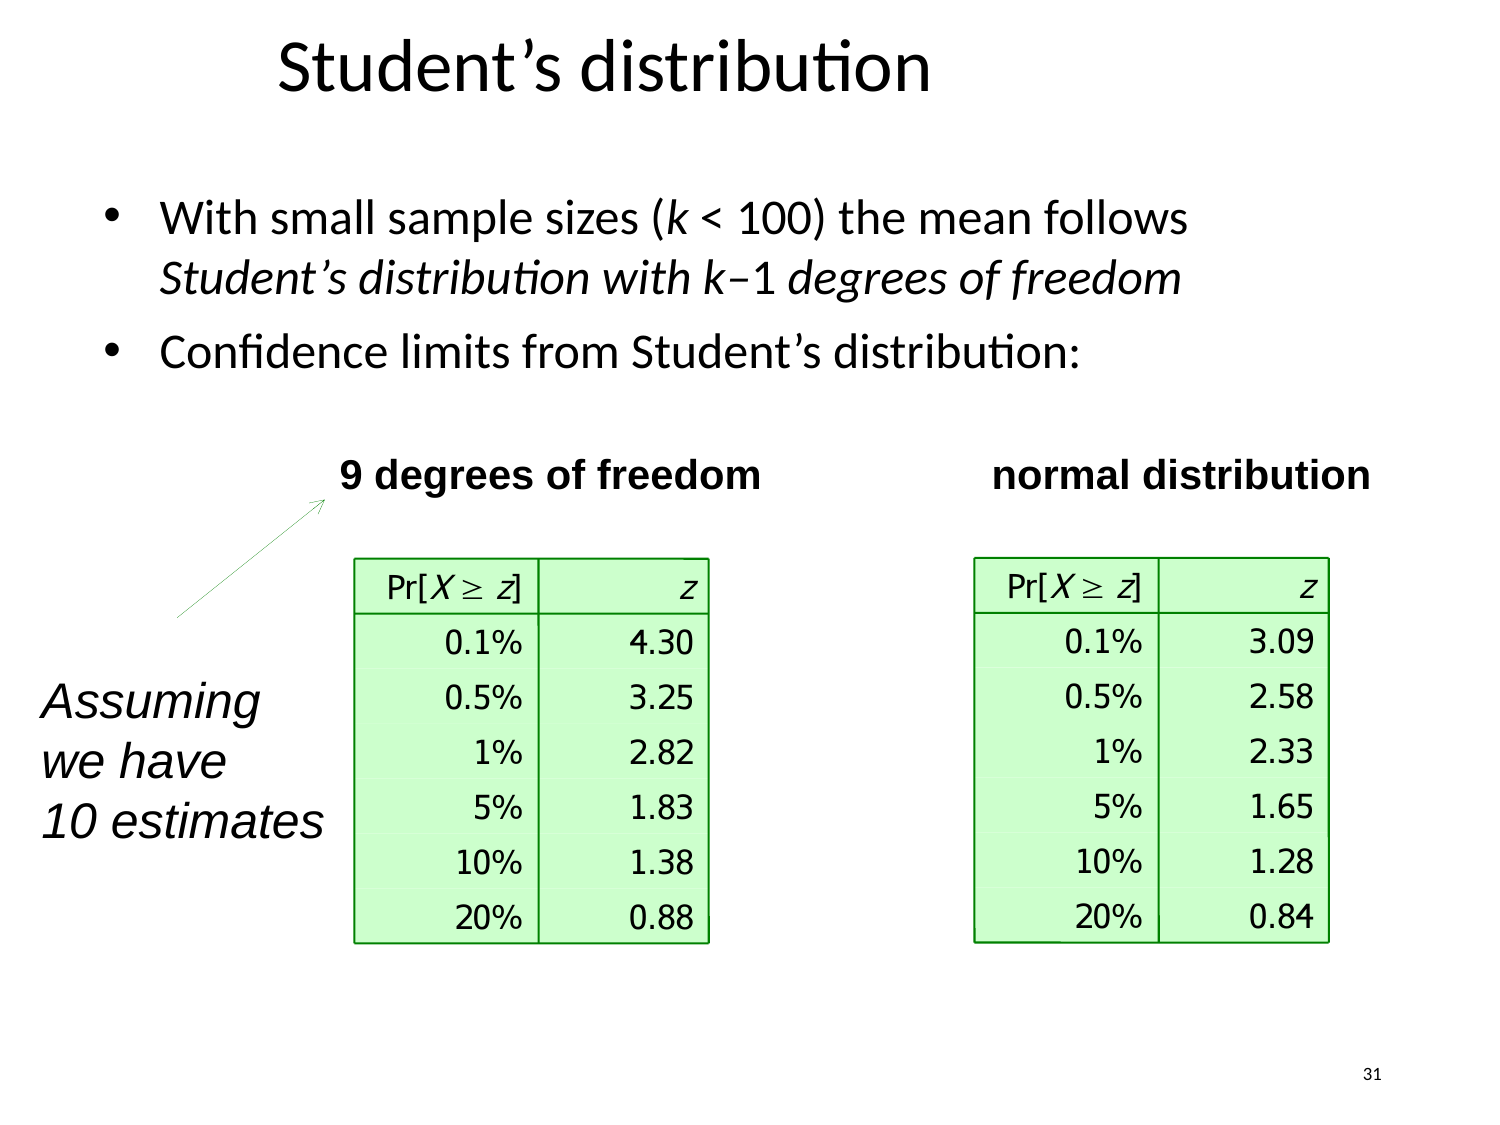

Student’s distribution
With small sample sizes (k < 100) the mean follows Student’s distribution with k–1 degrees of freedom
Confidence limits from Student’s distribution:
9 degrees of freedom                    normal distribution

Pr[X ≥ z]

z

0.1%

3.09
0.5%
2.58
1%
2.33
5%
1.65
10%
1.28
20%
0.84

Pr[X ≥ z]

z

0.1%

4.30
0.5%
3.25
1%
2.82
5%
1.83
10%
1.38
20%
0.88

Assuming
we have
10 estimates
31